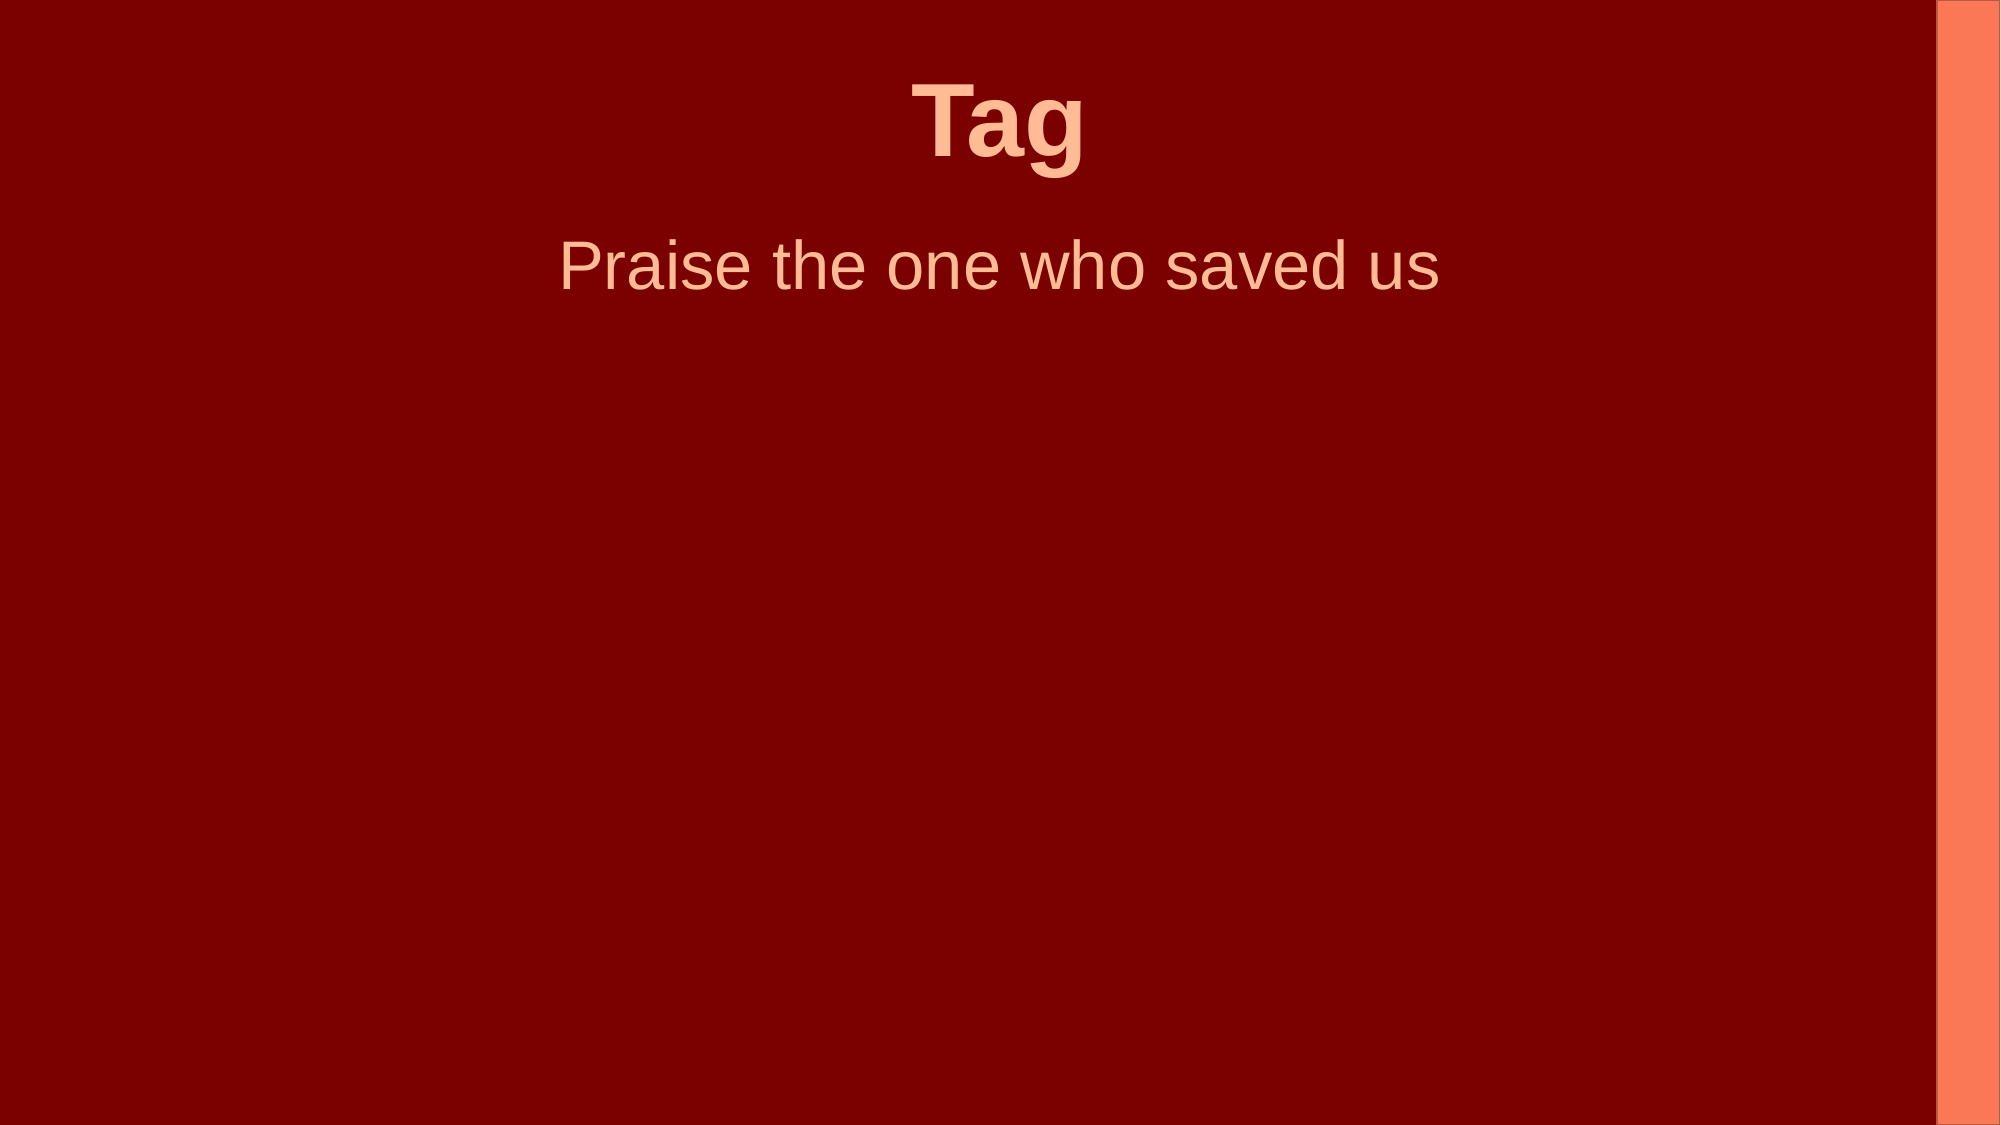

Tag
Praise the one who saved us